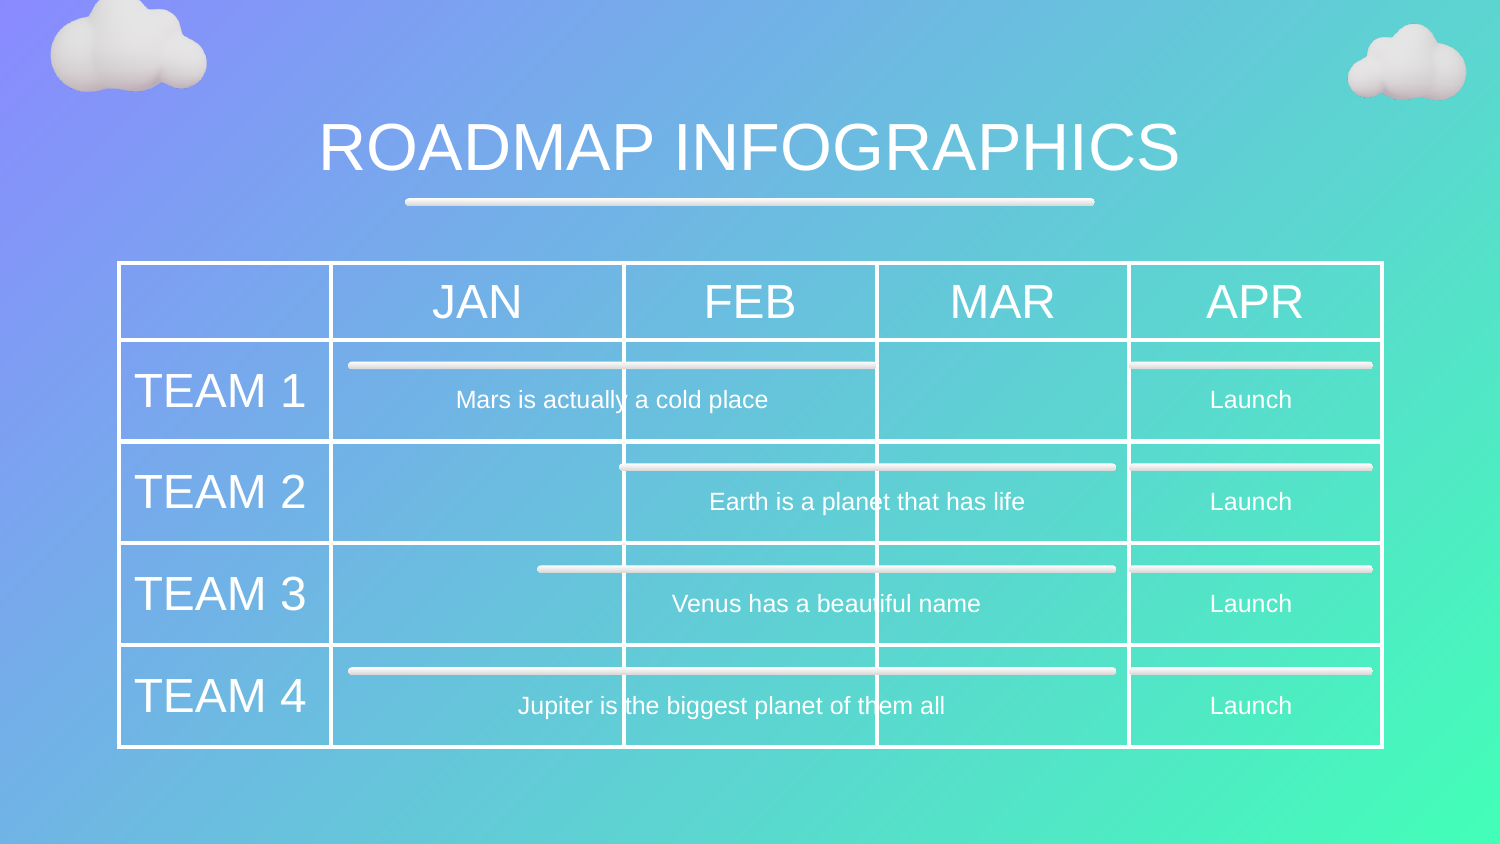

# ROADMAP INFOGRAPHICS

|  | JAN | FEB | MAR | APR |
| --- | --- | --- | --- | --- |
| TEAM 1 |  |  |  |  |
| TEAM 2 |  |  |  |  |
| TEAM 3 |  |  |  |  |
| TEAM 4 |  |  |  |  |

Mars is actually a cold place

Launch

Launch
Earth is a planet that has life

Launch
Venus has a beautiful name

Launch
Jupiter is the biggest planet of them all